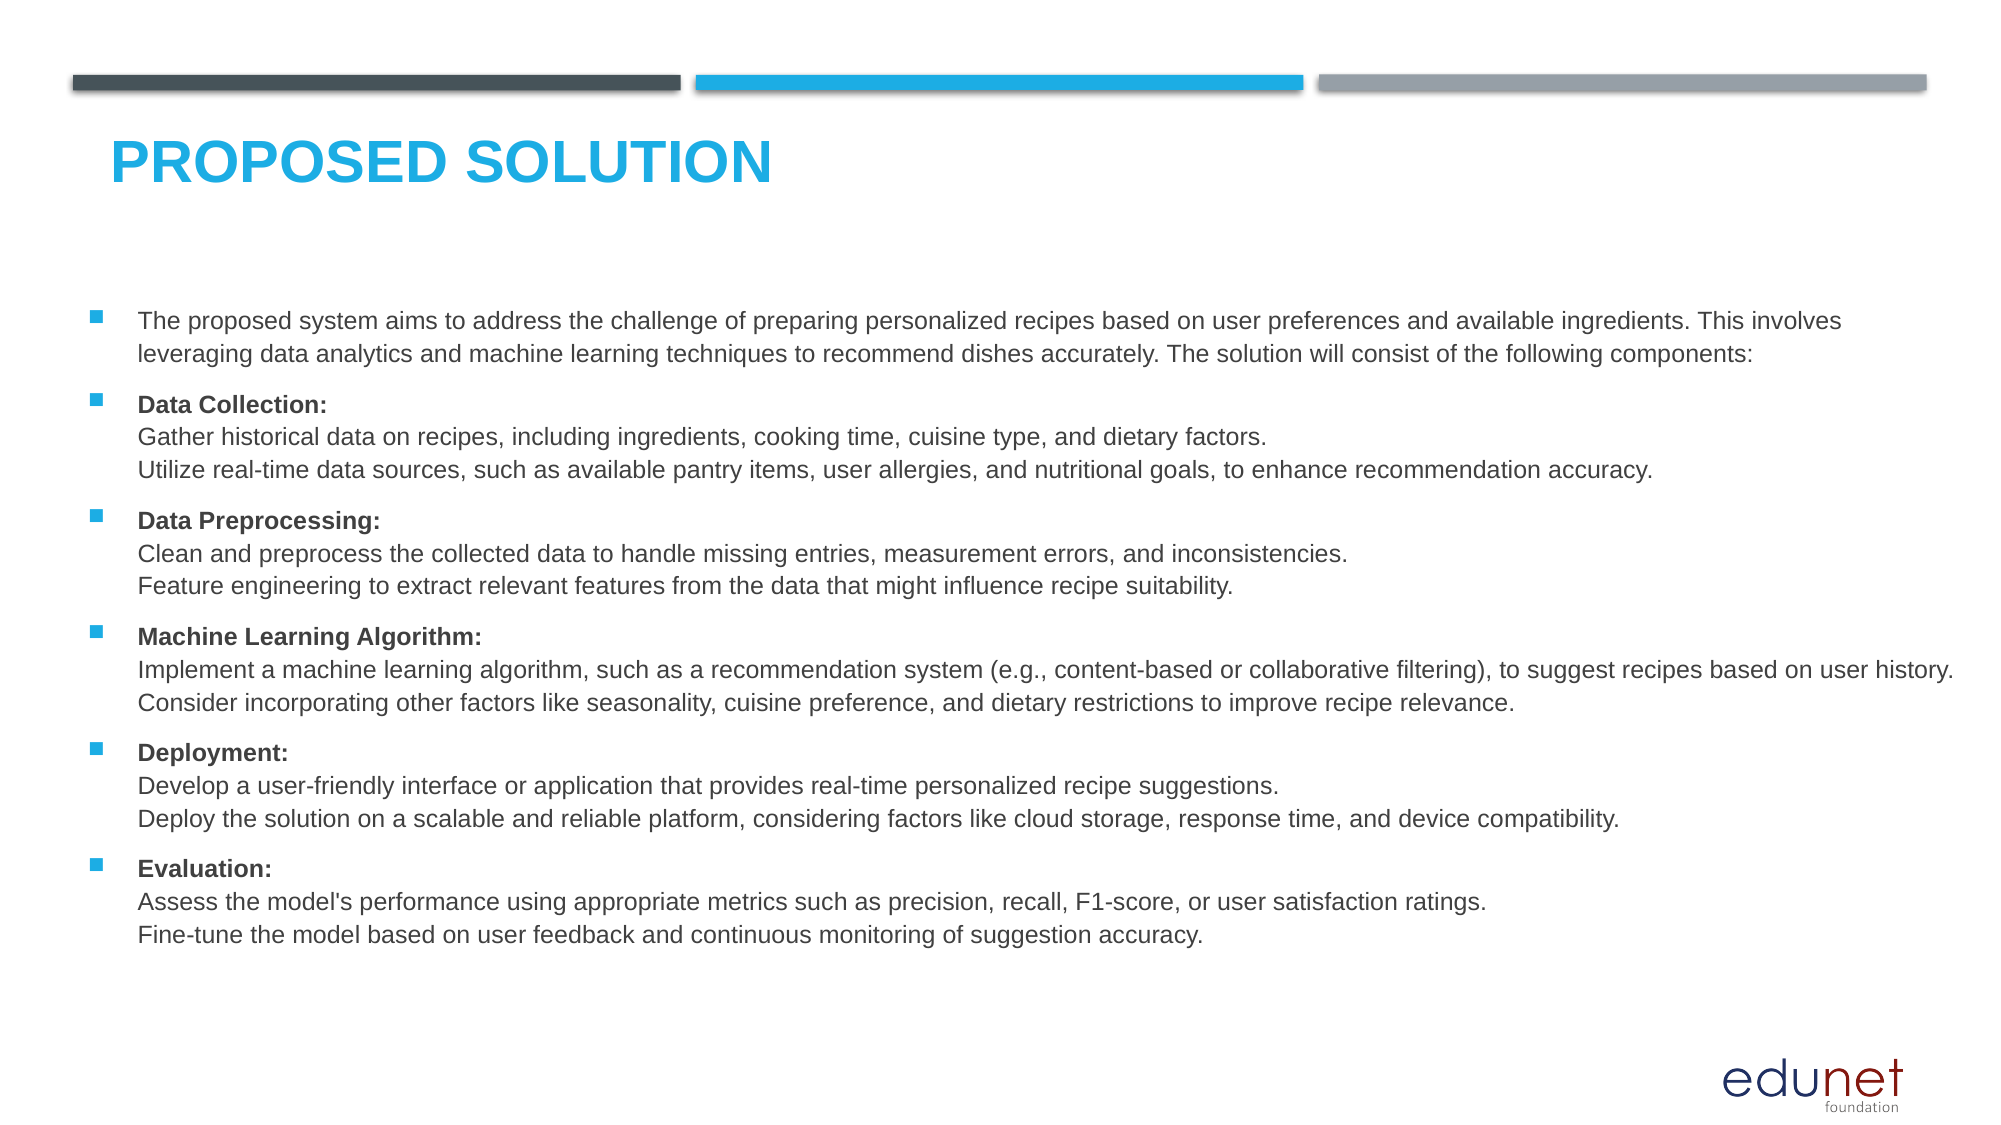

# Proposed Solution

The proposed system aims to address the challenge of preparing personalized recipes based on user preferences and available ingredients. This involves leveraging data analytics and machine learning techniques to recommend dishes accurately. The solution will consist of the following components:
Data Collection:
Gather historical data on recipes, including ingredients, cooking time, cuisine type, and dietary factors.
Utilize real-time data sources, such as available pantry items, user allergies, and nutritional goals, to enhance recommendation accuracy.
Data Preprocessing:
Clean and preprocess the collected data to handle missing entries, measurement errors, and inconsistencies.
Feature engineering to extract relevant features from the data that might influence recipe suitability.
Machine Learning Algorithm:
Implement a machine learning algorithm, such as a recommendation system (e.g., content-based or collaborative filtering), to suggest recipes based on user history.
Consider incorporating other factors like seasonality, cuisine preference, and dietary restrictions to improve recipe relevance.
Deployment:
Develop a user-friendly interface or application that provides real-time personalized recipe suggestions.
Deploy the solution on a scalable and reliable platform, considering factors like cloud storage, response time, and device compatibility.
Evaluation:
Assess the model's performance using appropriate metrics such as precision, recall, F1-score, or user satisfaction ratings.
Fine-tune the model based on user feedback and continuous monitoring of suggestion accuracy.